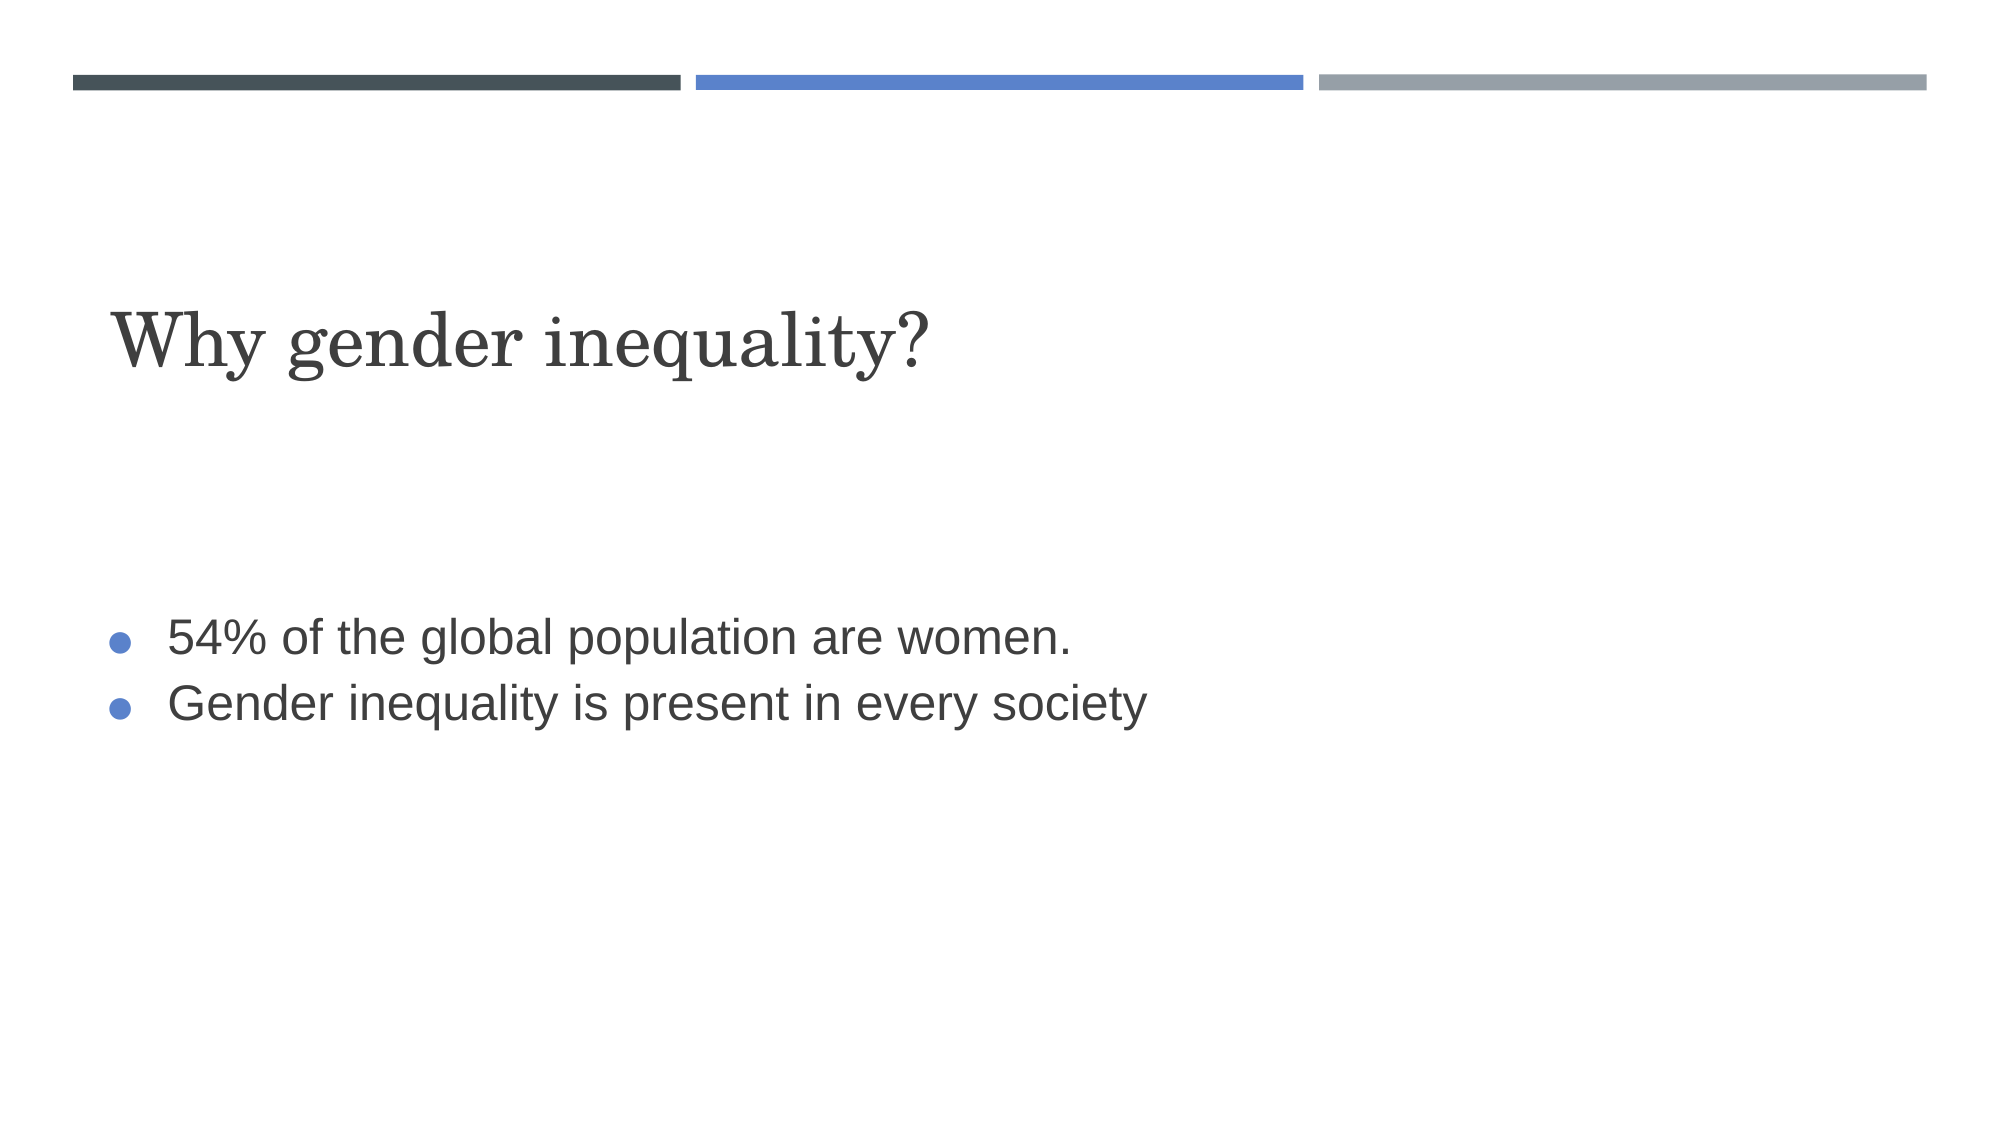

# Why gender inequality?

54% of the global population are women.
Gender inequality is present in every society